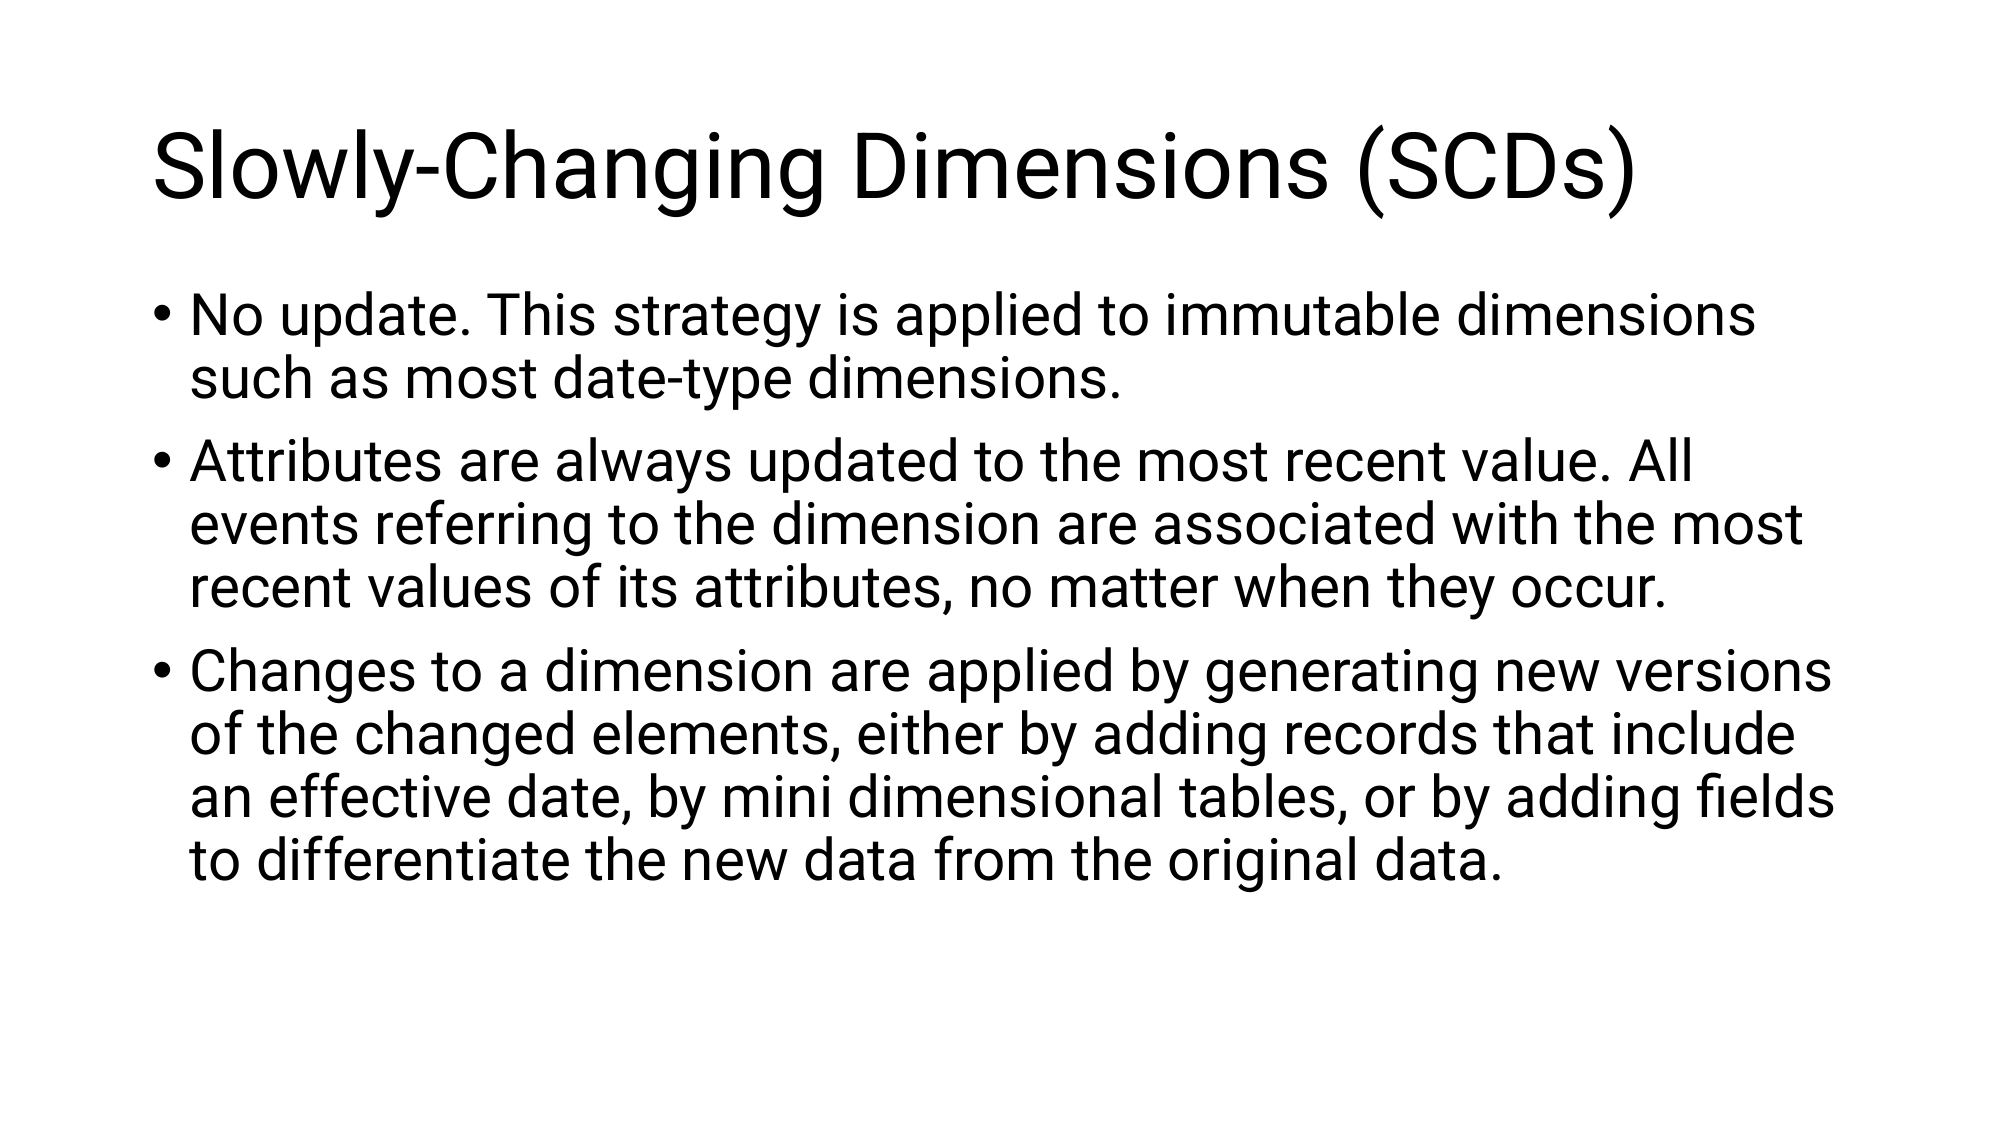

# Slowly-Changing Dimensions (SCDs)
No update. This strategy is applied to immutable dimensions such as most date-type dimensions.
Attributes are always updated to the most recent value. All events referring to the dimension are associated with the most recent values of its attributes, no matter when they occur.
Changes to a dimension are applied by generating new versions of the changed elements, either by adding records that include an effective date, by mini dimensional tables, or by adding fields to differentiate the new data from the original data.